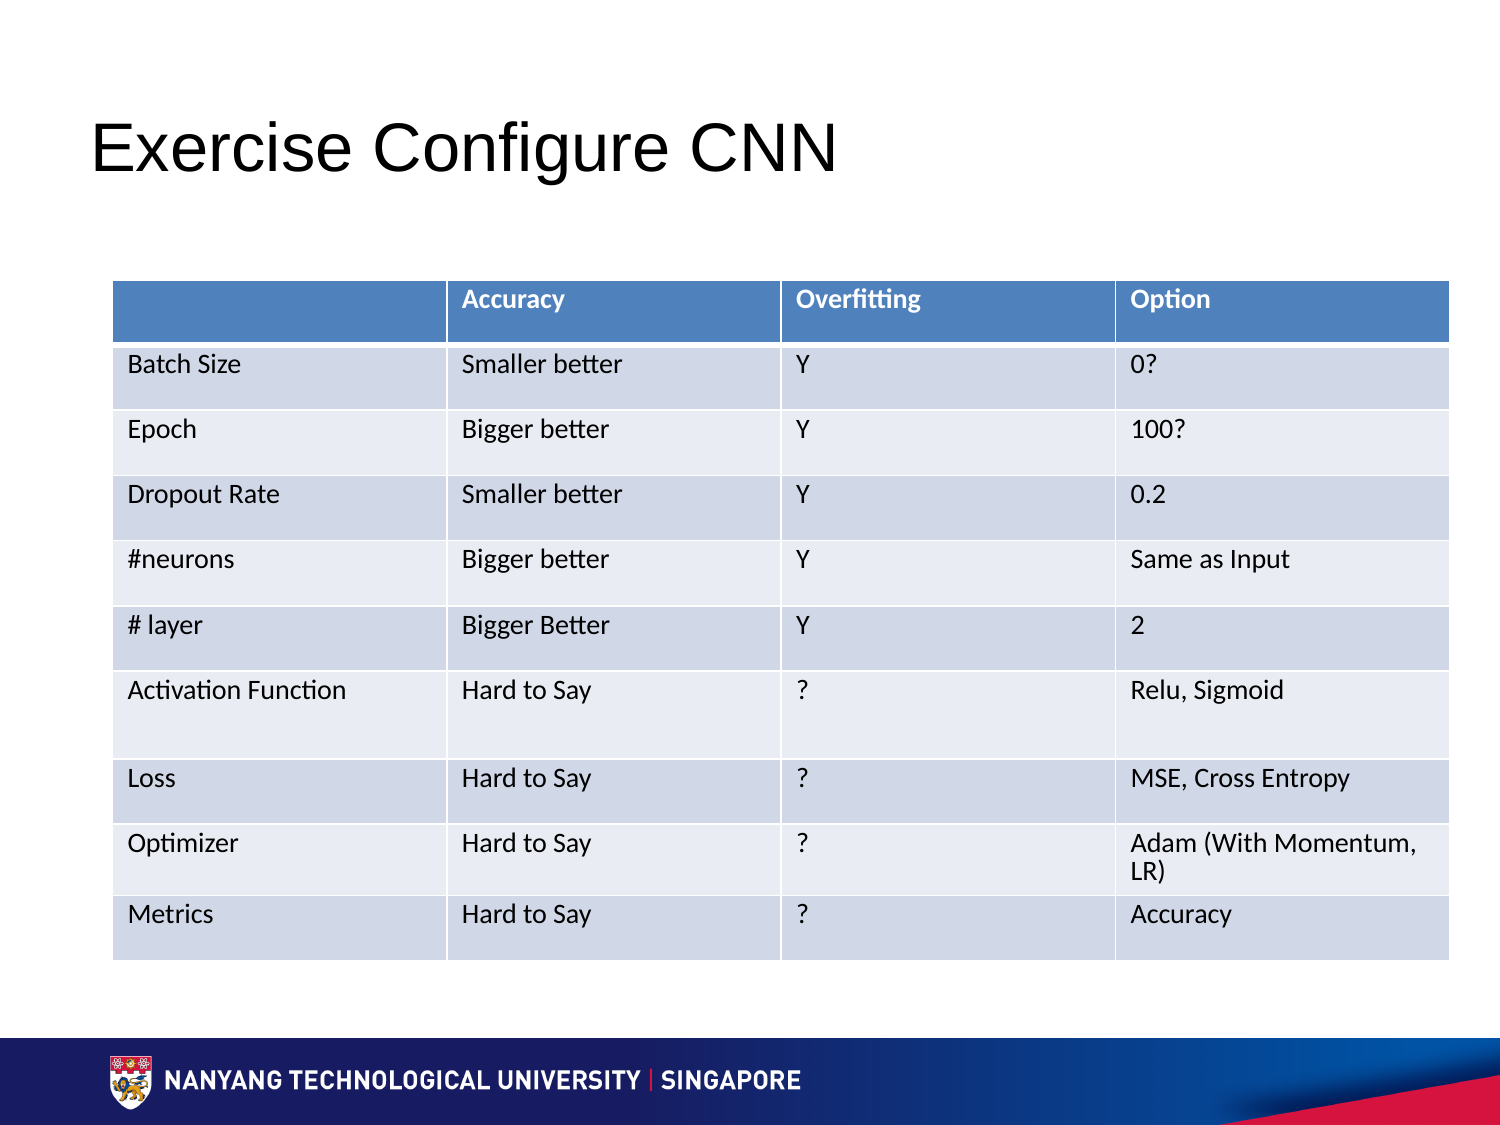

# Exercise Configure CNN
|  | Accuracy | Overfitting | Option |
| --- | --- | --- | --- |
| Batch Size | Smaller better | Y | 0? |
| Epoch | Bigger better | Y | 100? |
| Dropout Rate | Smaller better | Y | 0.2 |
| #neurons | Bigger better | Y | Same as Input |
| # layer | Bigger Better | Y | 2 |
| Activation Function | Hard to Say | ? | Relu, Sigmoid |
| Loss | Hard to Say | ? | MSE, Cross Entropy |
| Optimizer | Hard to Say | ? | Adam (With Momentum, LR) |
| Metrics | Hard to Say | ? | Accuracy |